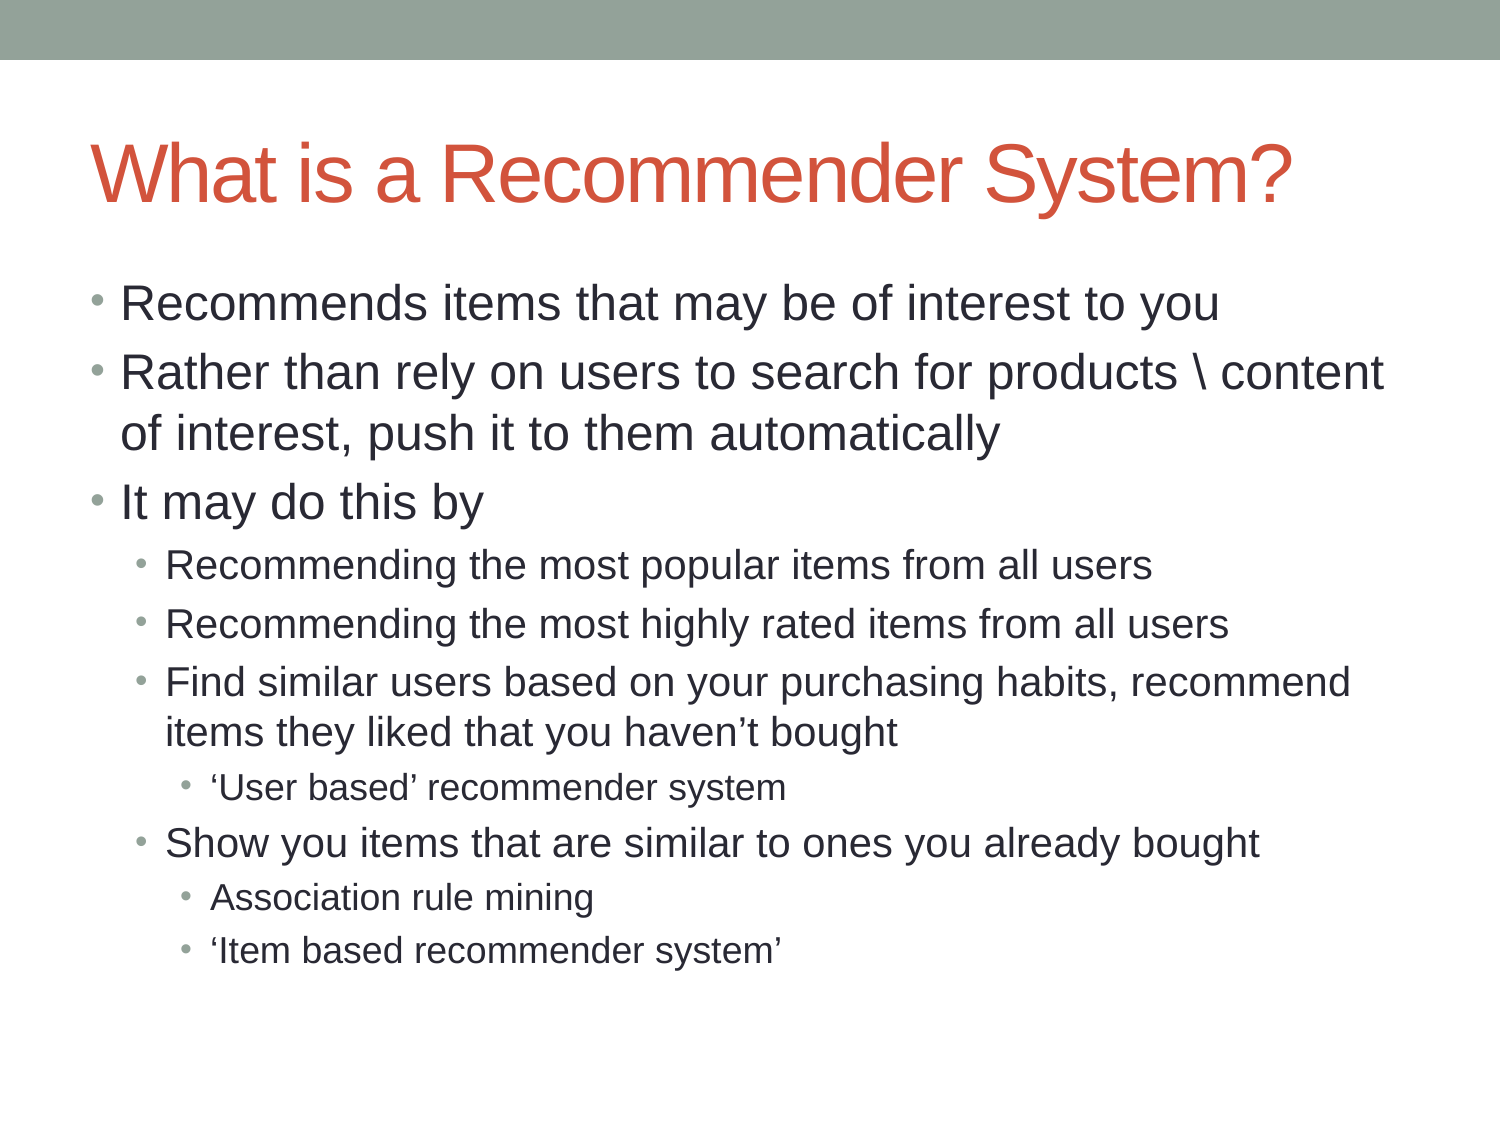

# What is a Recommender System?
Recommends items that may be of interest to you
Rather than rely on users to search for products \ content of interest, push it to them automatically
It may do this by
Recommending the most popular items from all users
Recommending the most highly rated items from all users
Find similar users based on your purchasing habits, recommend items they liked that you haven’t bought
‘User based’ recommender system
Show you items that are similar to ones you already bought
Association rule mining
‘Item based recommender system’